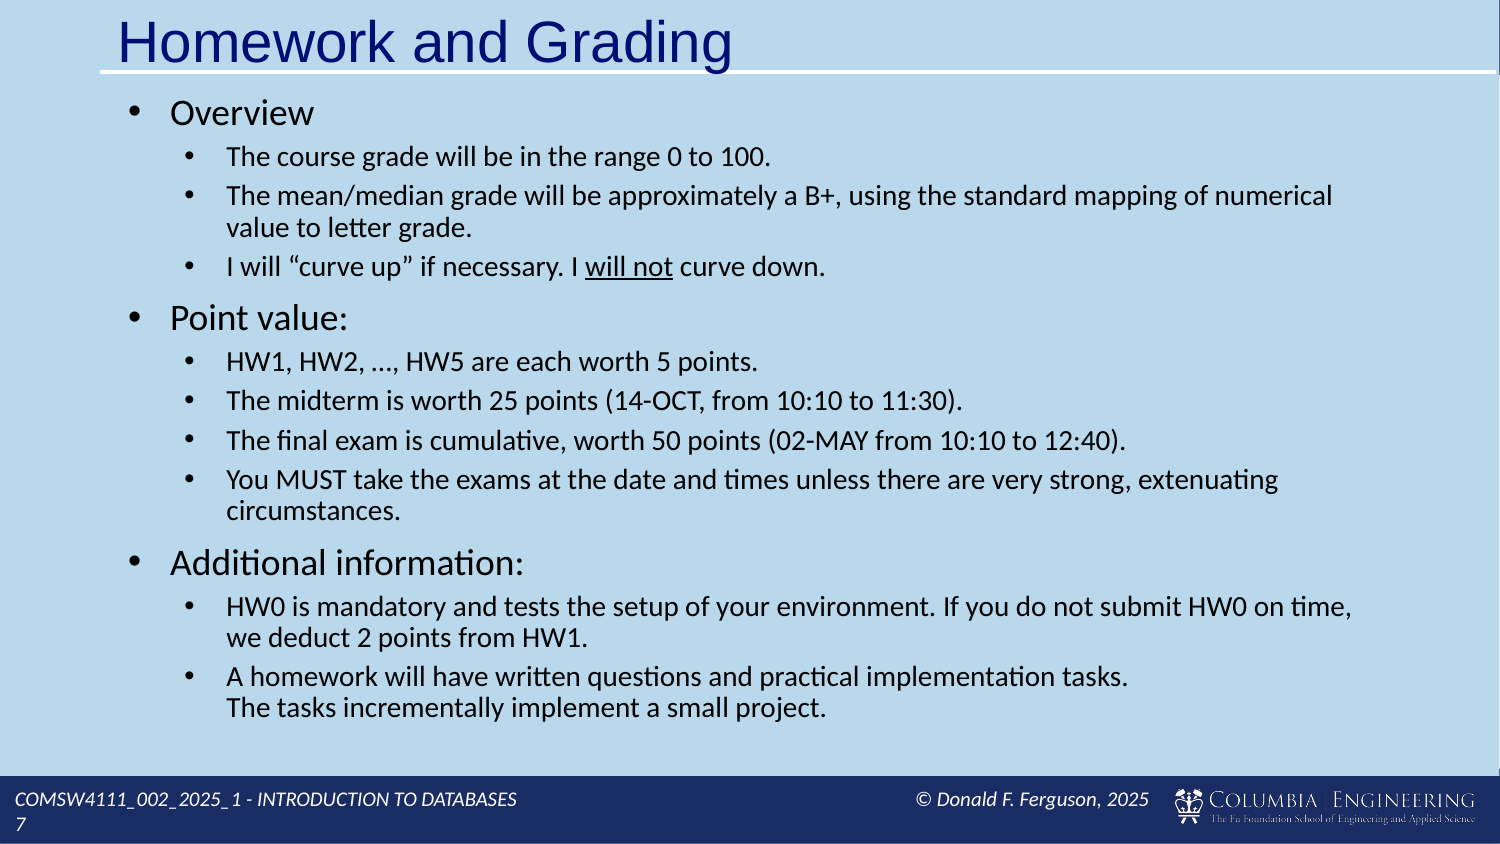

# Homework and Grading
Overview
The course grade will be in the range 0 to 100.
The mean/median grade will be approximately a B+, using the standard mapping of numerical value to letter grade.
I will “curve up” if necessary. I will not curve down.
Point value:
HW1, HW2, …, HW5 are each worth 5 points.
The midterm is worth 25 points (14-OCT, from 10:10 to 11:30).
The final exam is cumulative, worth 50 points (02-MAY from 10:10 to 12:40).
You MUST take the exams at the date and times unless there are very strong, extenuating circumstances.
Additional information:
HW0 is mandatory and tests the setup of your environment. If you do not submit HW0 on time, we deduct 2 points from HW1.
A homework will have written questions and practical implementation tasks.
The tasks incrementally implement a small project.